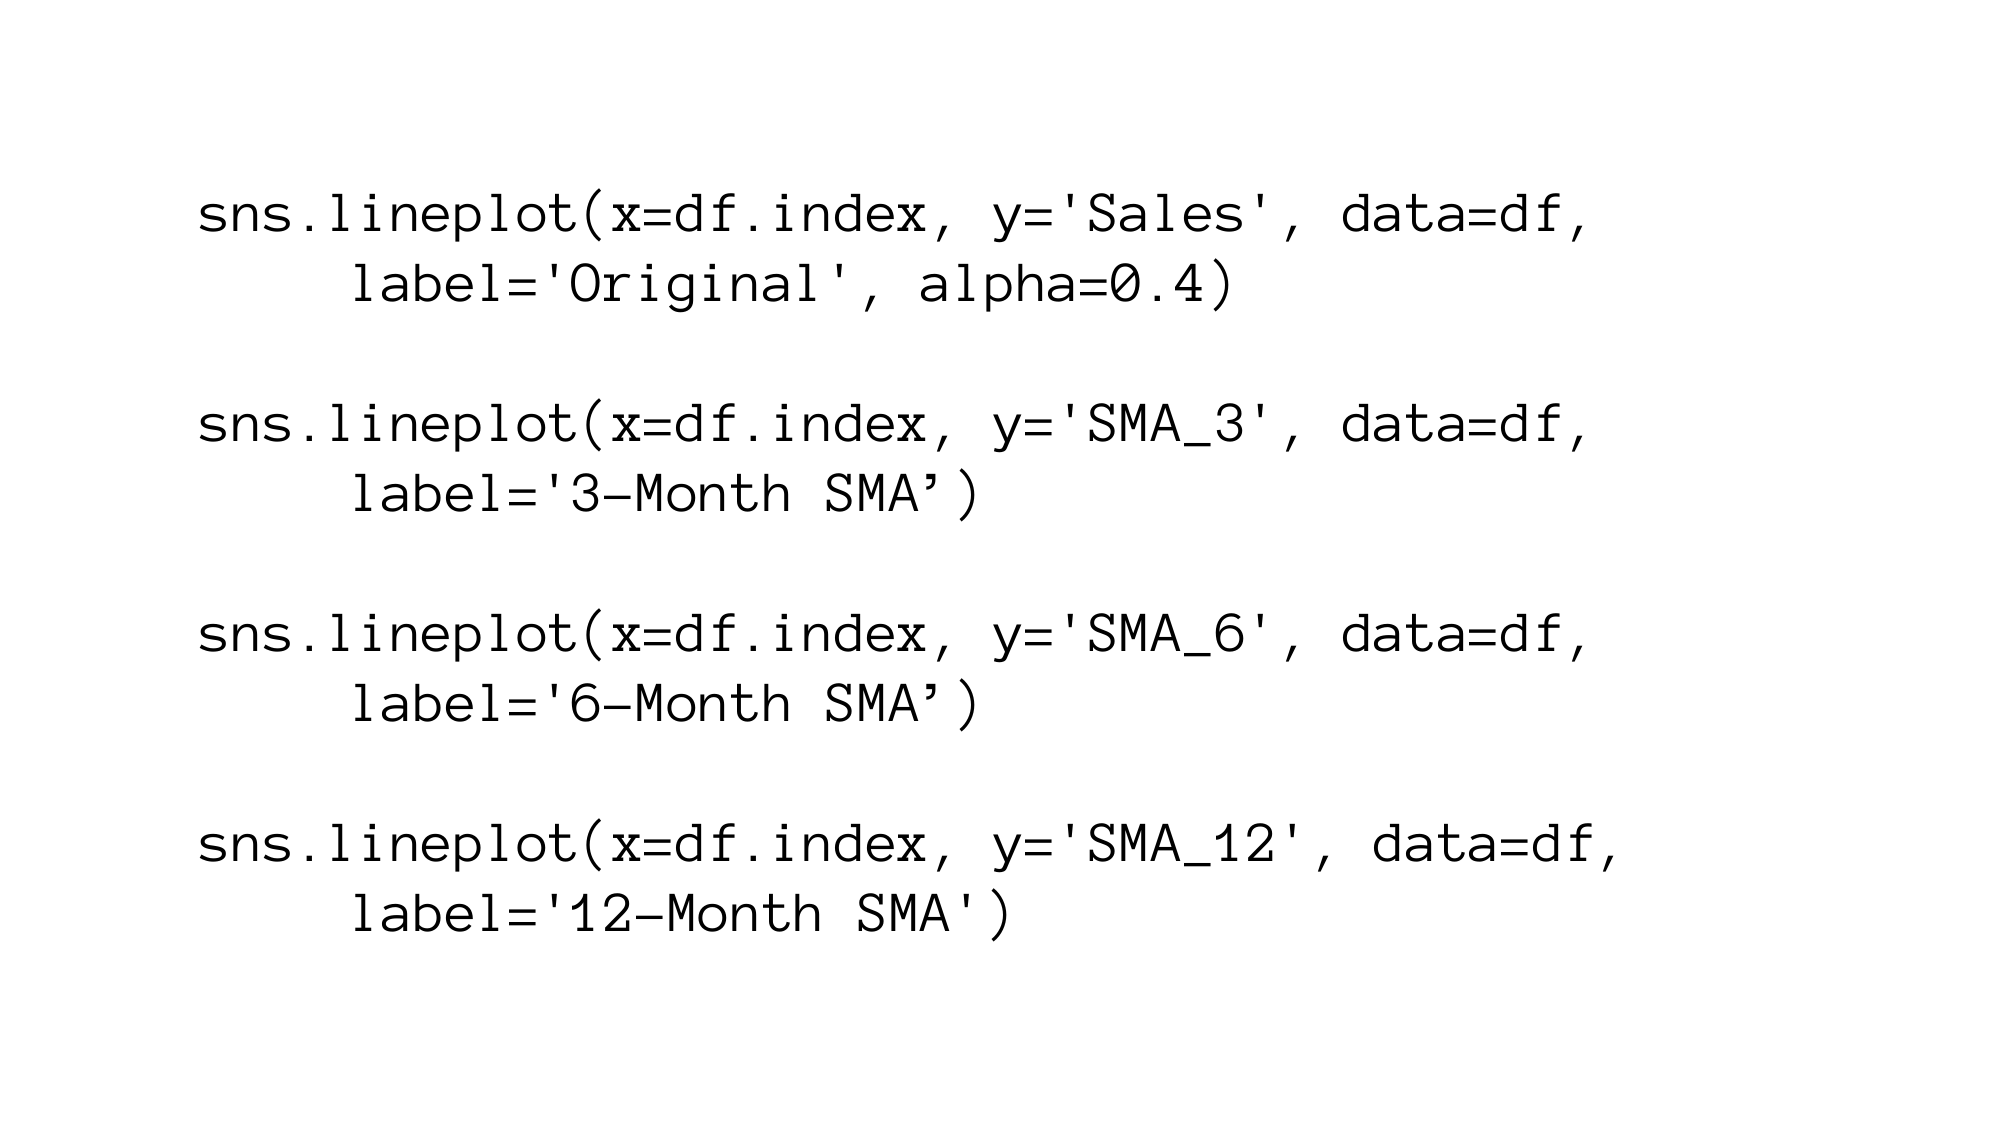

sns.lineplot(x=df.index, y='Sales', data=df,
	label='Original', alpha=0.4)

sns.lineplot(x=df.index, y='SMA_3', data=df,
	label='3-Month SMA’)

sns.lineplot(x=df.index, y='SMA_6', data=df,
	label='6-Month SMA’)

sns.lineplot(x=df.index, y='SMA_12', data=df,
	label='12-Month SMA')